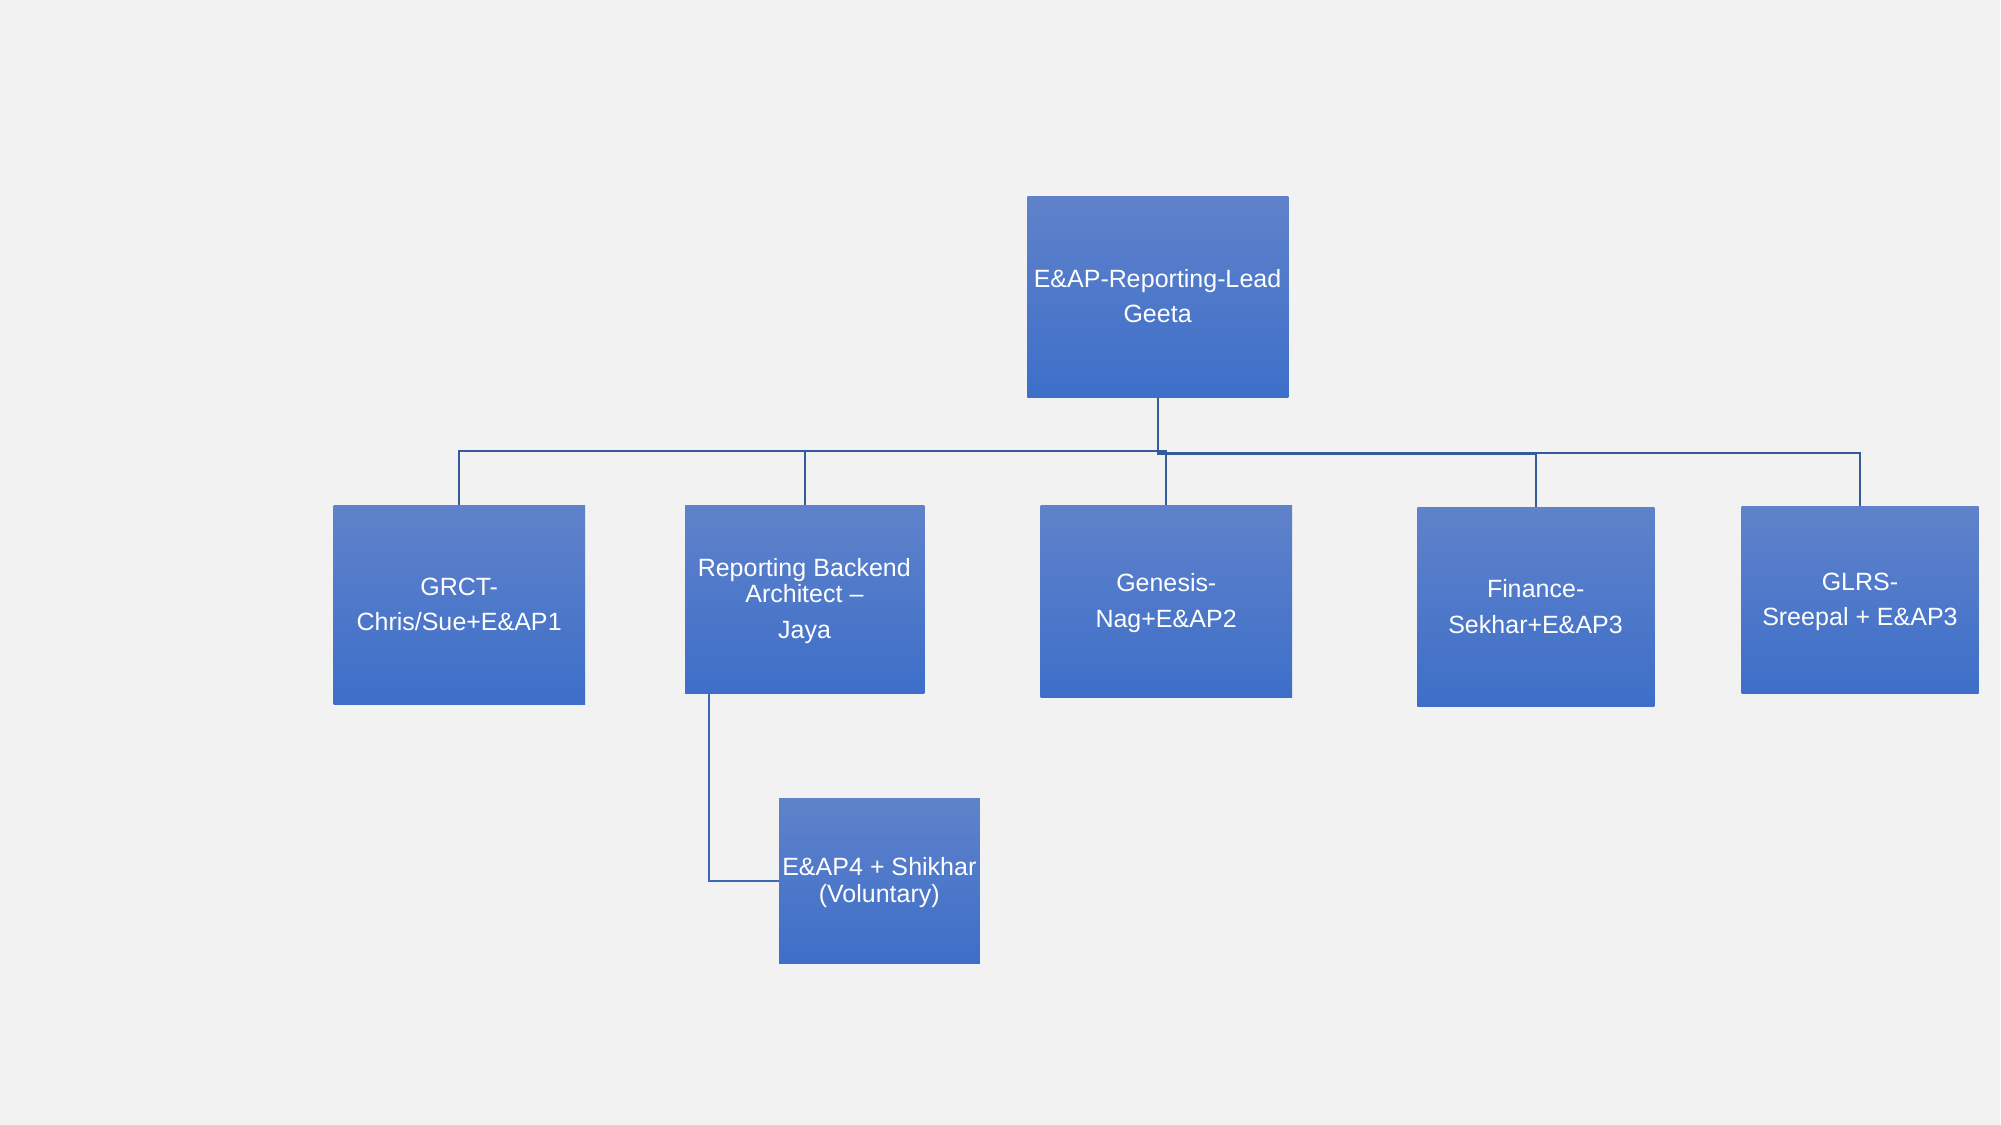

E&AP-Reporting-Lead
Geeta
GRCT-
Chris/Sue+E&AP1
Reporting Backend Architect –
Jaya
E&AP4 + Shikhar (Voluntary)
Genesis-
Nag+E&AP2
Finance-
Sekhar+E&AP3
GLRS-
Sreepal + E&AP3